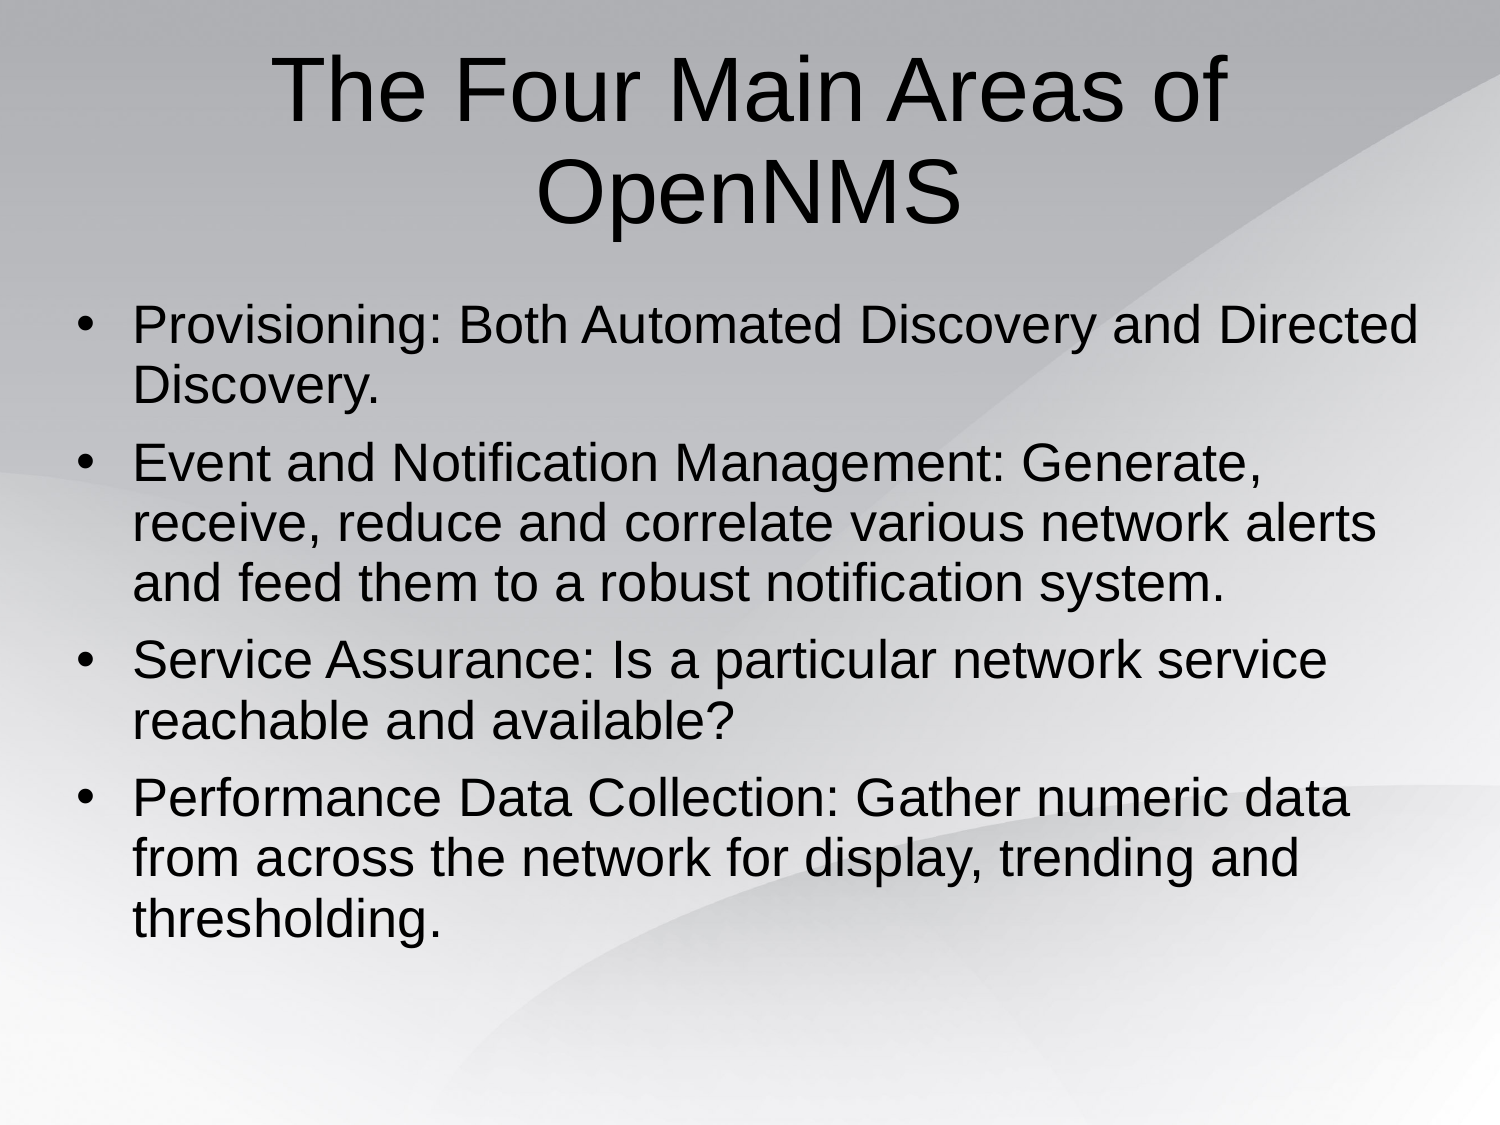

The Four Main Areas of OpenNMS
Provisioning: Both Automated Discovery and Directed Discovery.
Event and Notification Management: Generate, receive, reduce and correlate various network alerts and feed them to a robust notification system.
Service Assurance: Is a particular network service reachable and available?
Performance Data Collection: Gather numeric data from across the network for display, trending and thresholding.